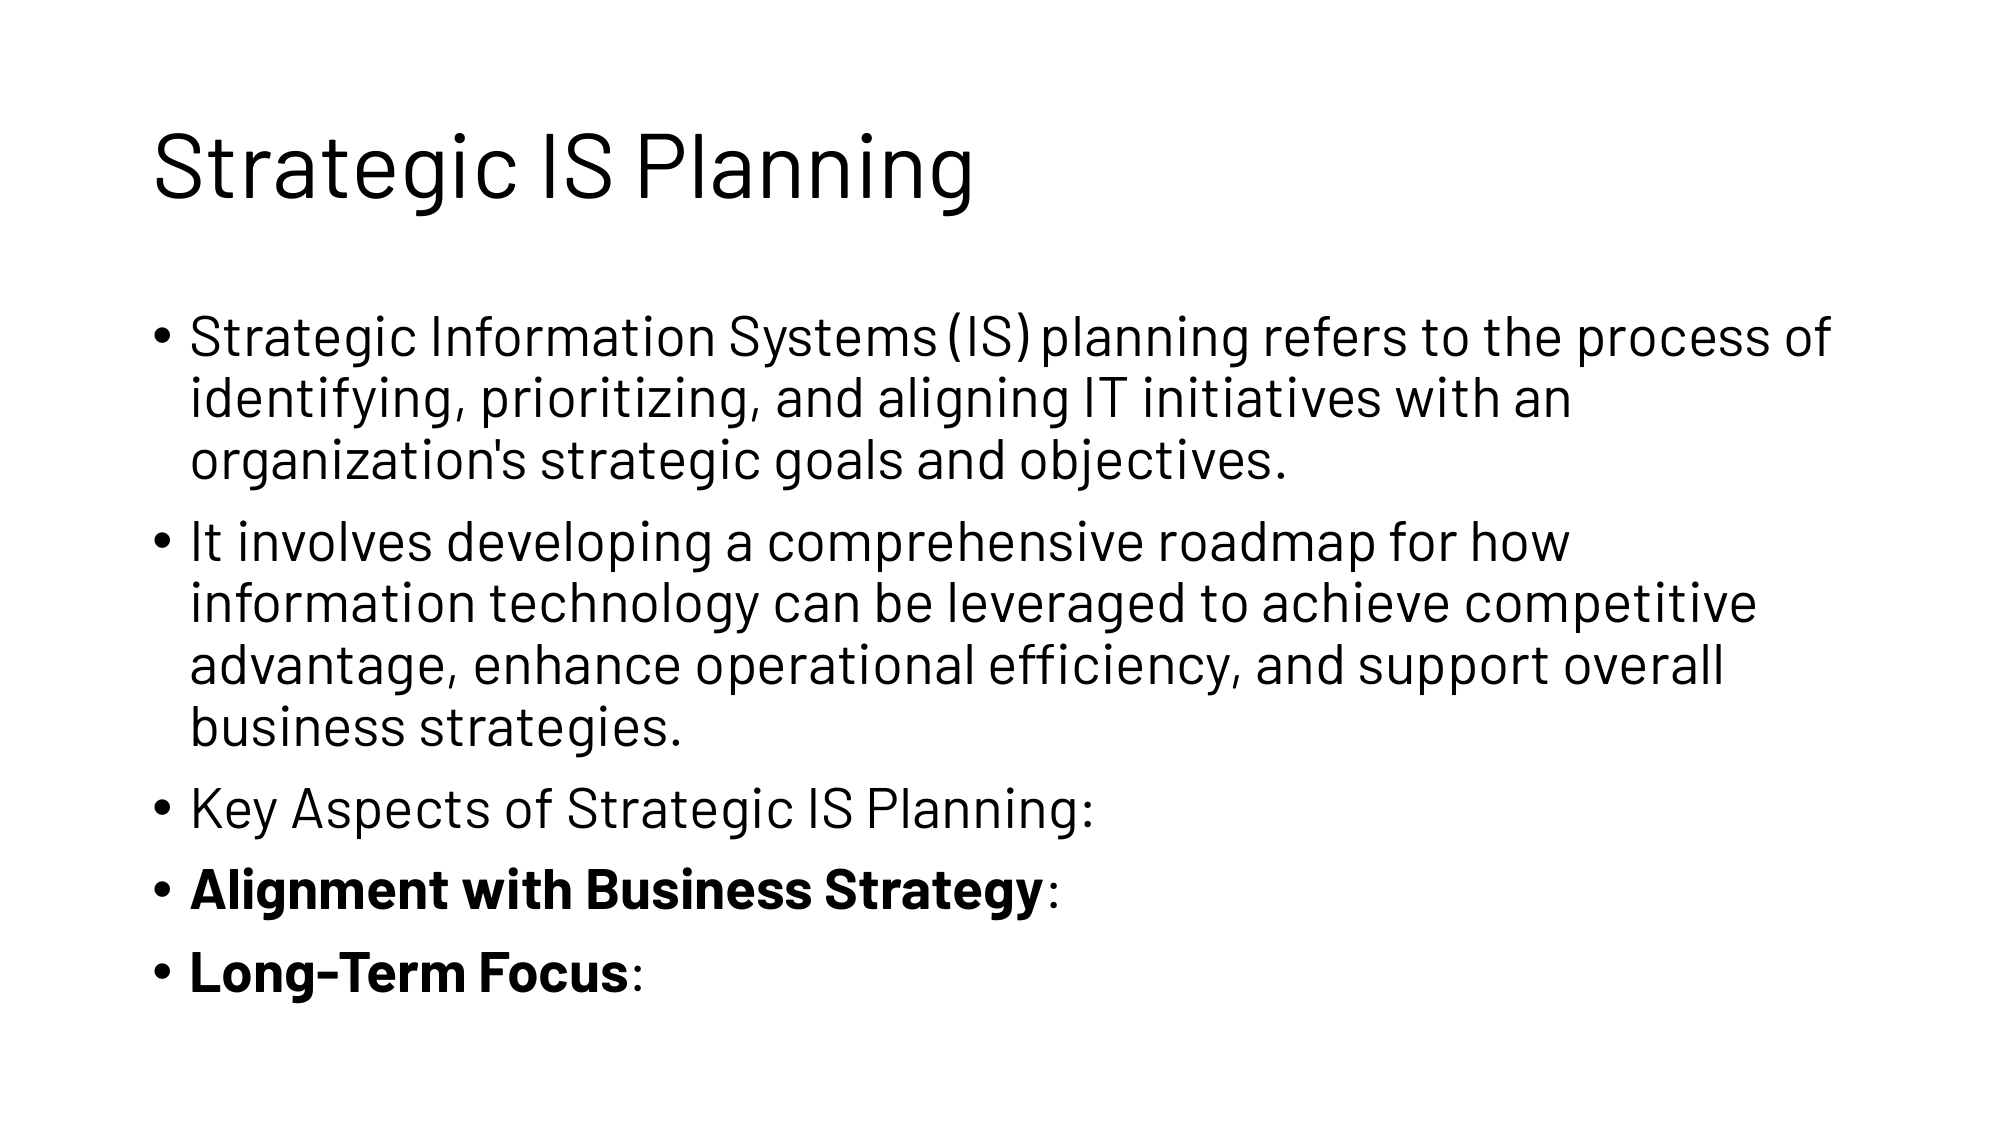

# Strategic IS Planning
Strategic Information Systems (IS) planning refers to the process of identifying, prioritizing, and aligning IT initiatives with an organization's strategic goals and objectives.
It involves developing a comprehensive roadmap for how information technology can be leveraged to achieve competitive advantage, enhance operational efficiency, and support overall business strategies.
Key Aspects of Strategic IS Planning:
Alignment with Business Strategy:
Long-Term Focus: